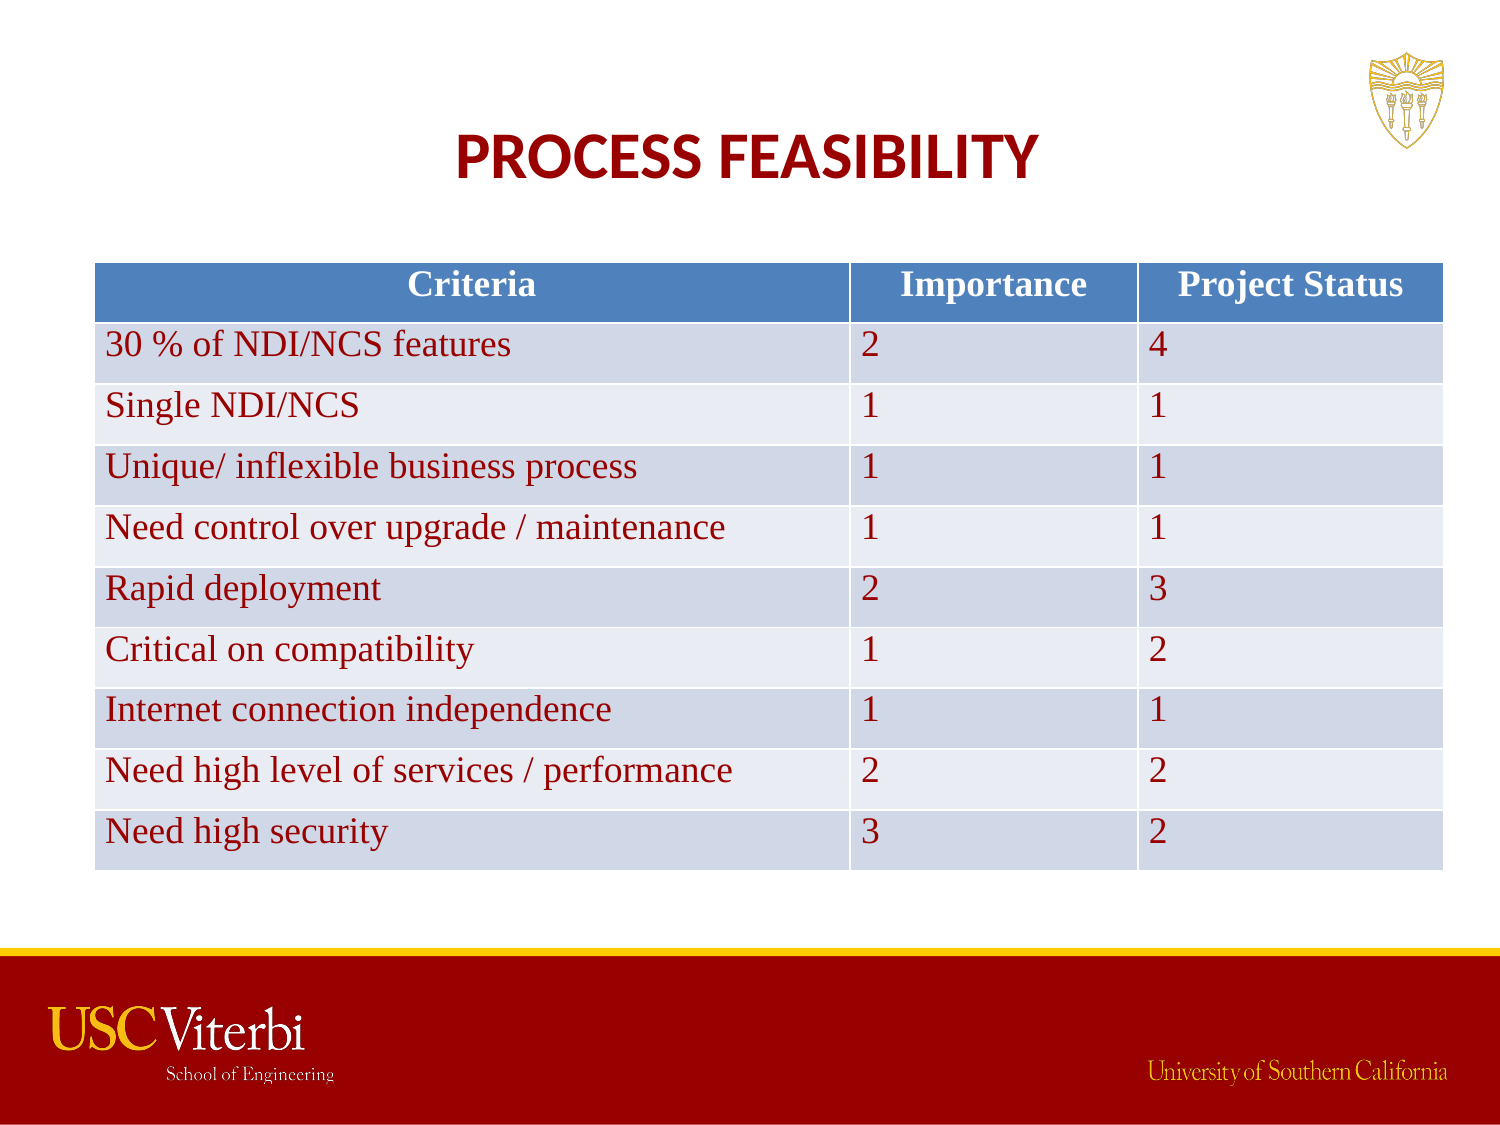

# Process Feasibility
| Criteria | Importance | Project Status |
| --- | --- | --- |
| 30 % of NDI/NCS features | 2 | 4 |
| Single NDI/NCS | 1 | 1 |
| Unique/ inflexible business process | 1 | 1 |
| Need control over upgrade / maintenance | 1 | 1 |
| Rapid deployment | 2 | 3 |
| Critical on compatibility | 1 | 2 |
| Internet connection independence | 1 | 1 |
| Need high level of services / performance | 2 | 2 |
| Need high security | 3 | 2 |